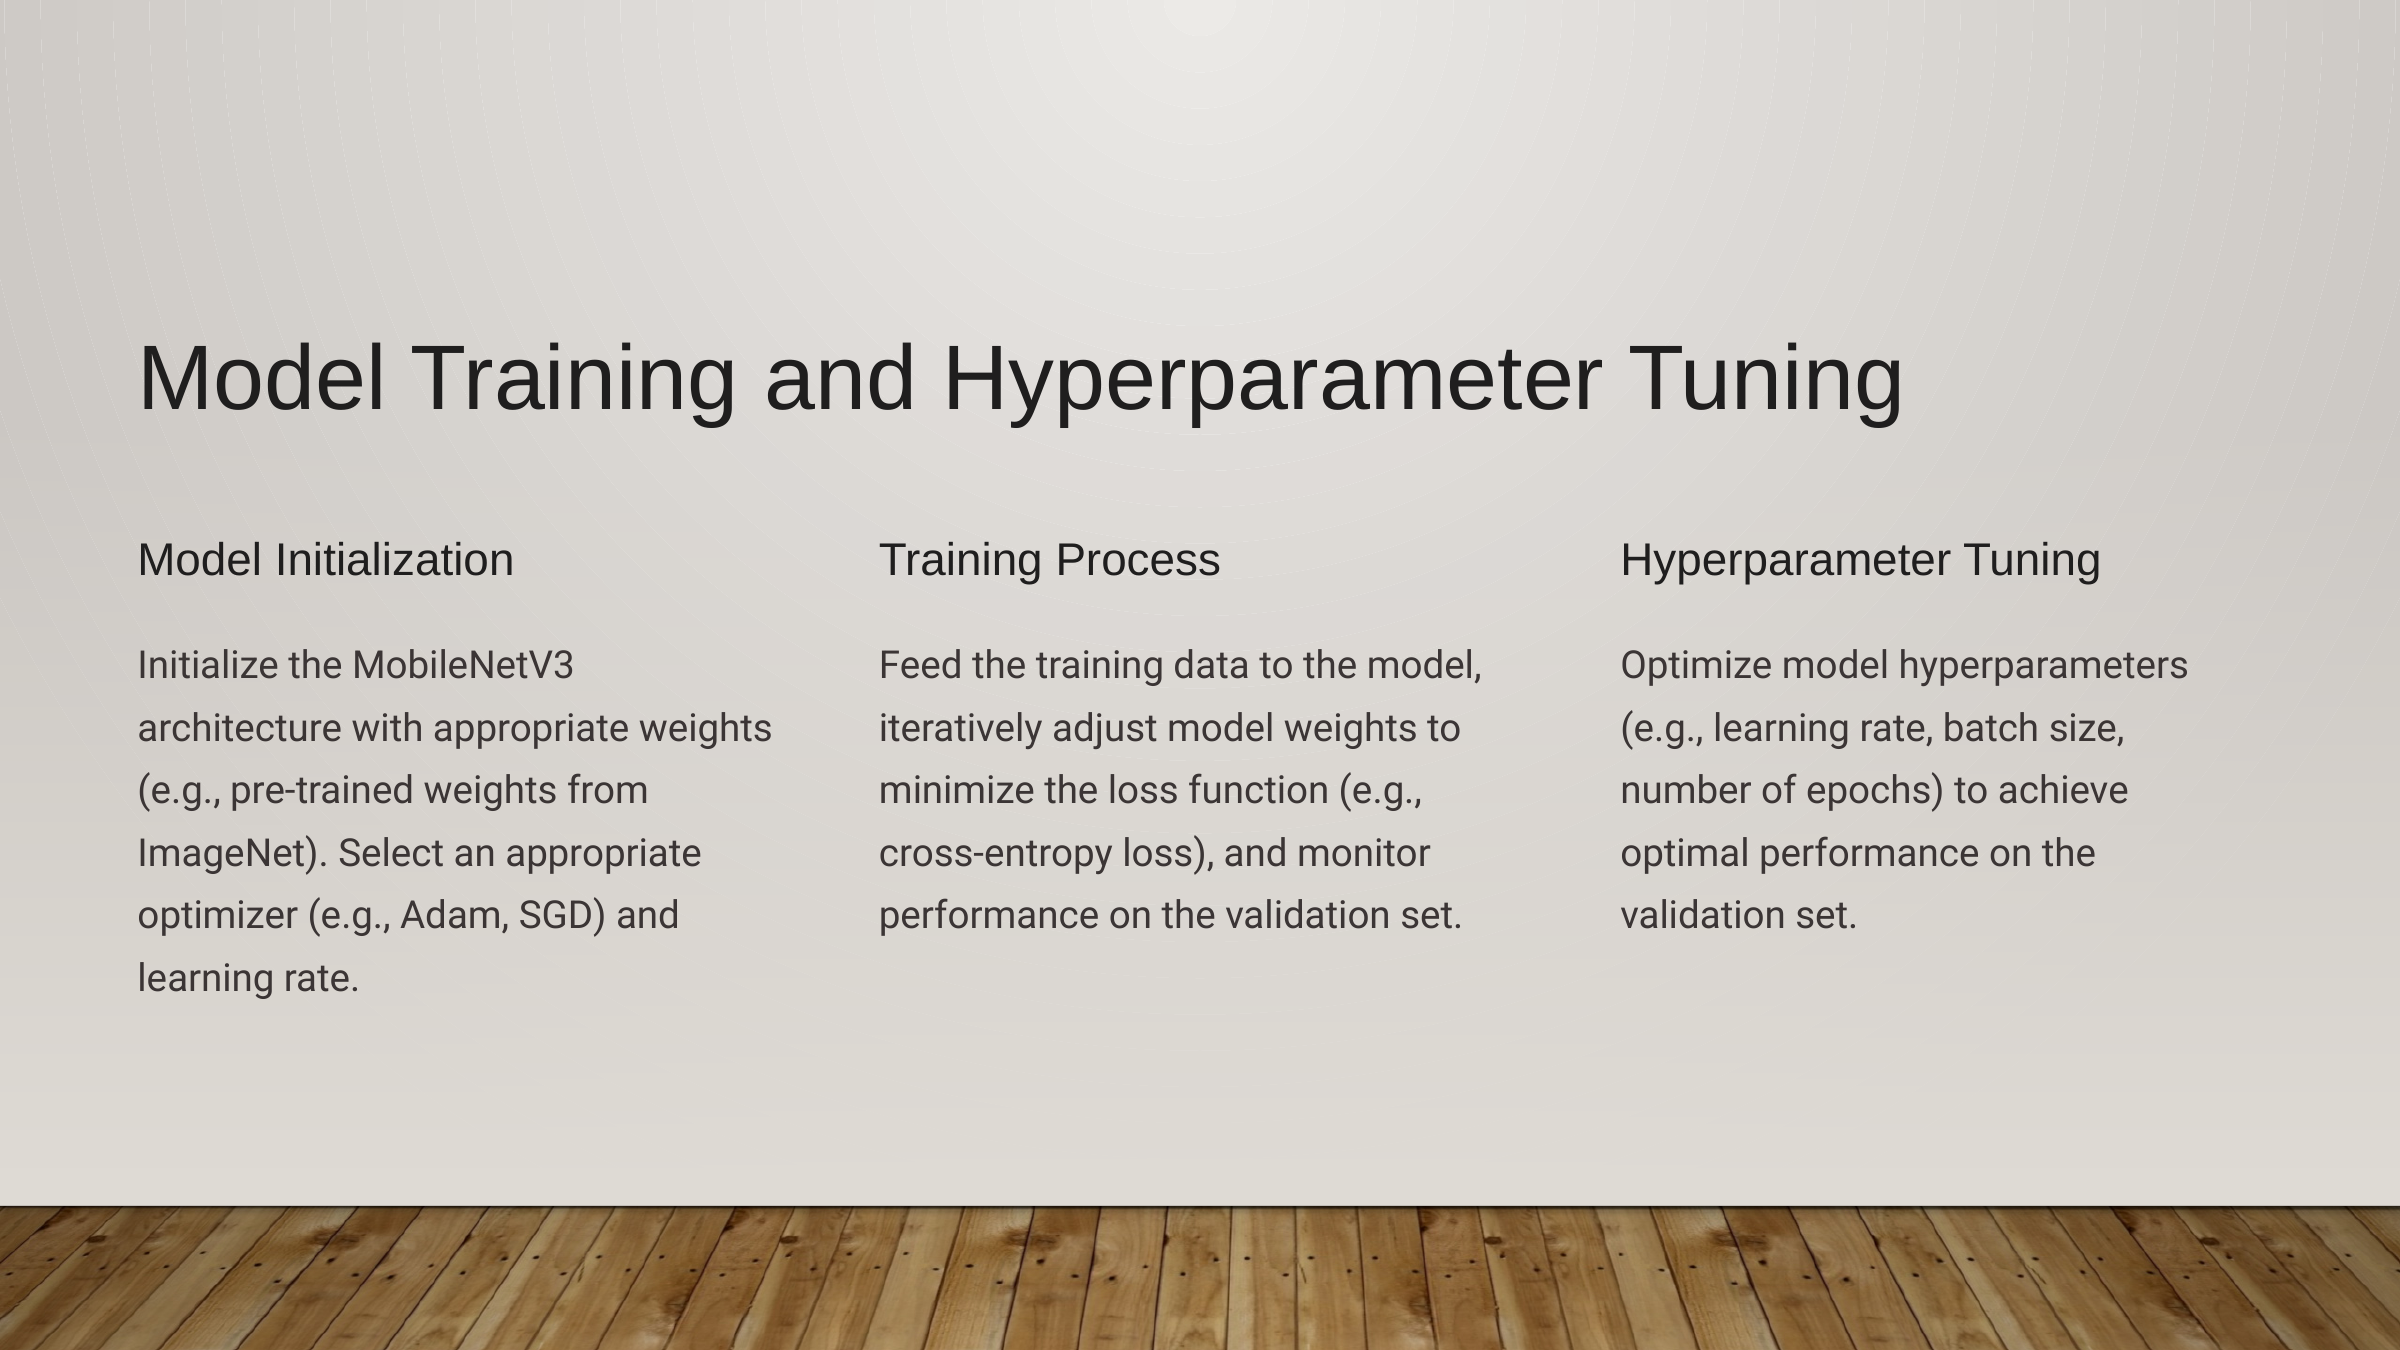

Model Training and Hyperparameter Tuning
Model Initialization
Training Process
Hyperparameter Tuning
Initialize the MobileNetV3 architecture with appropriate weights (e.g., pre-trained weights from ImageNet). Select an appropriate optimizer (e.g., Adam, SGD) and learning rate.
Feed the training data to the model, iteratively adjust model weights to minimize the loss function (e.g., cross-entropy loss), and monitor performance on the validation set.
Optimize model hyperparameters (e.g., learning rate, batch size, number of epochs) to achieve optimal performance on the validation set.